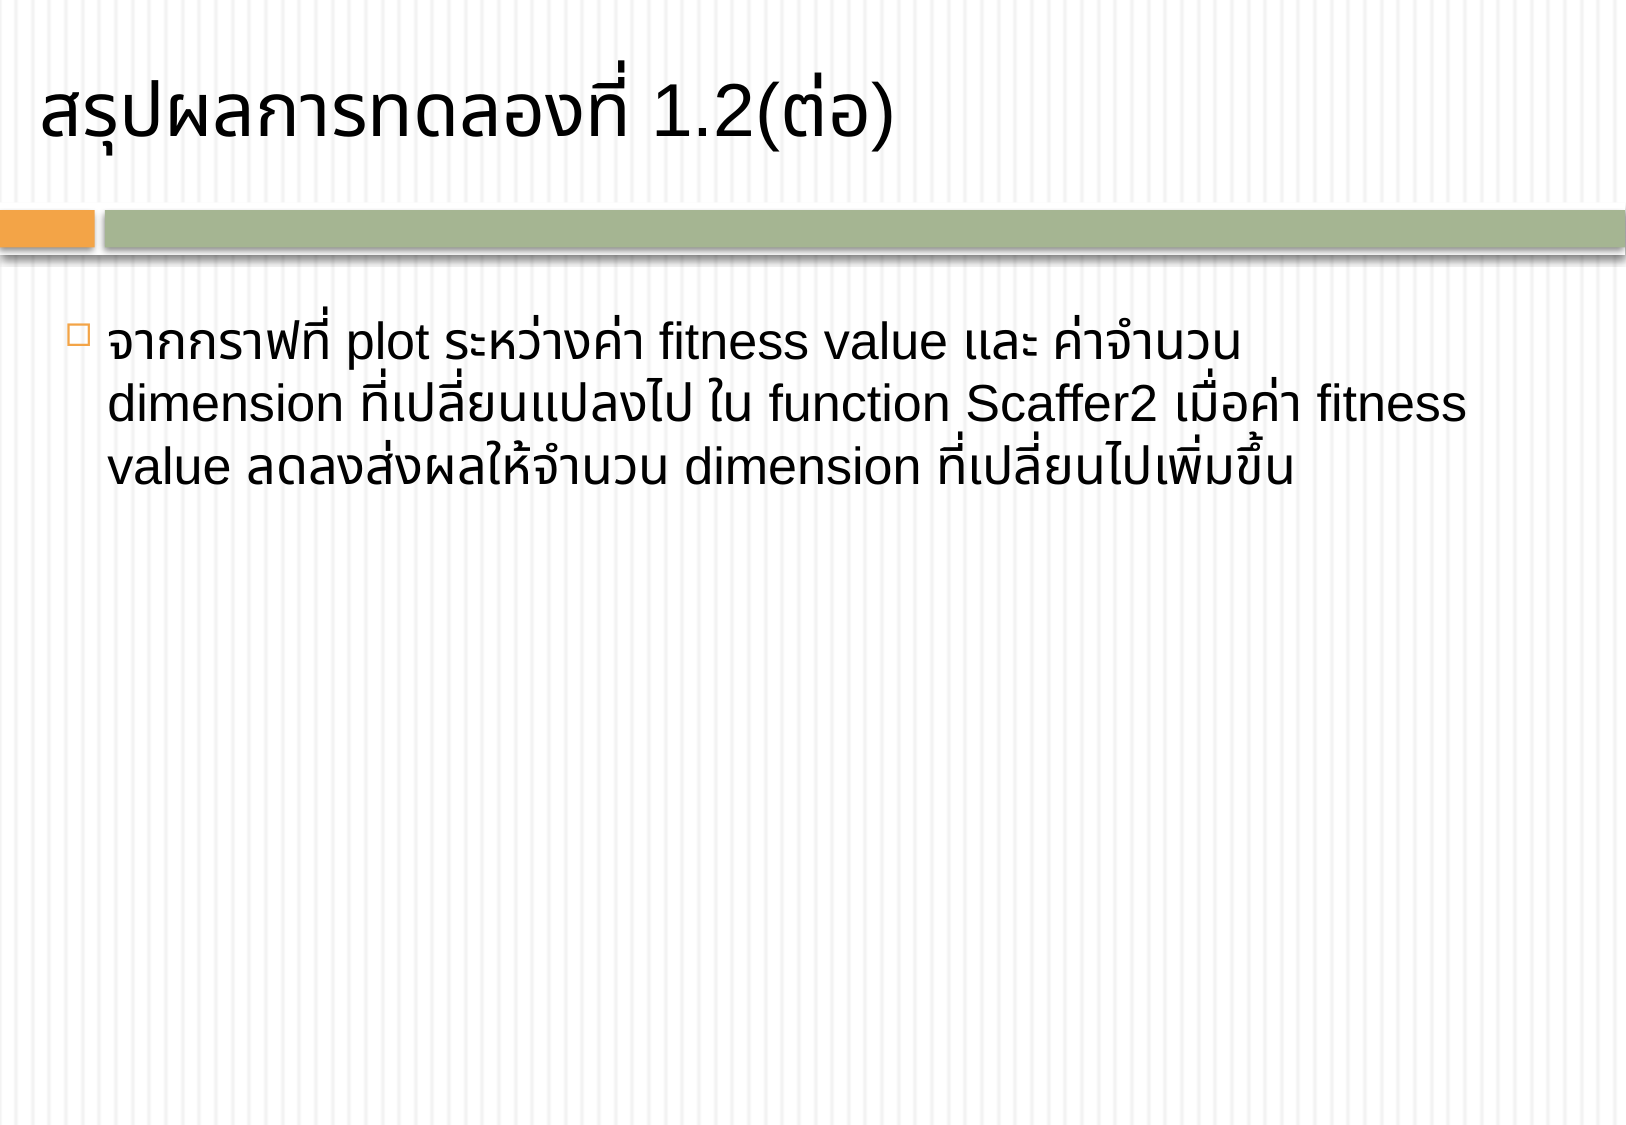

# สรุปผลการทดลองที่ 1.2(ต่อ)
จากกราฟที่ plot ระหว่างค่า fitness value และ ค่าจำนวน dimension ที่เปลี่ยนแปลงไป ใน function Scaffer2 เมื่อค่า fitness value ลดลงส่งผลให้จำนวน dimension ที่เปลี่ยนไปเพิ่มขึ้น